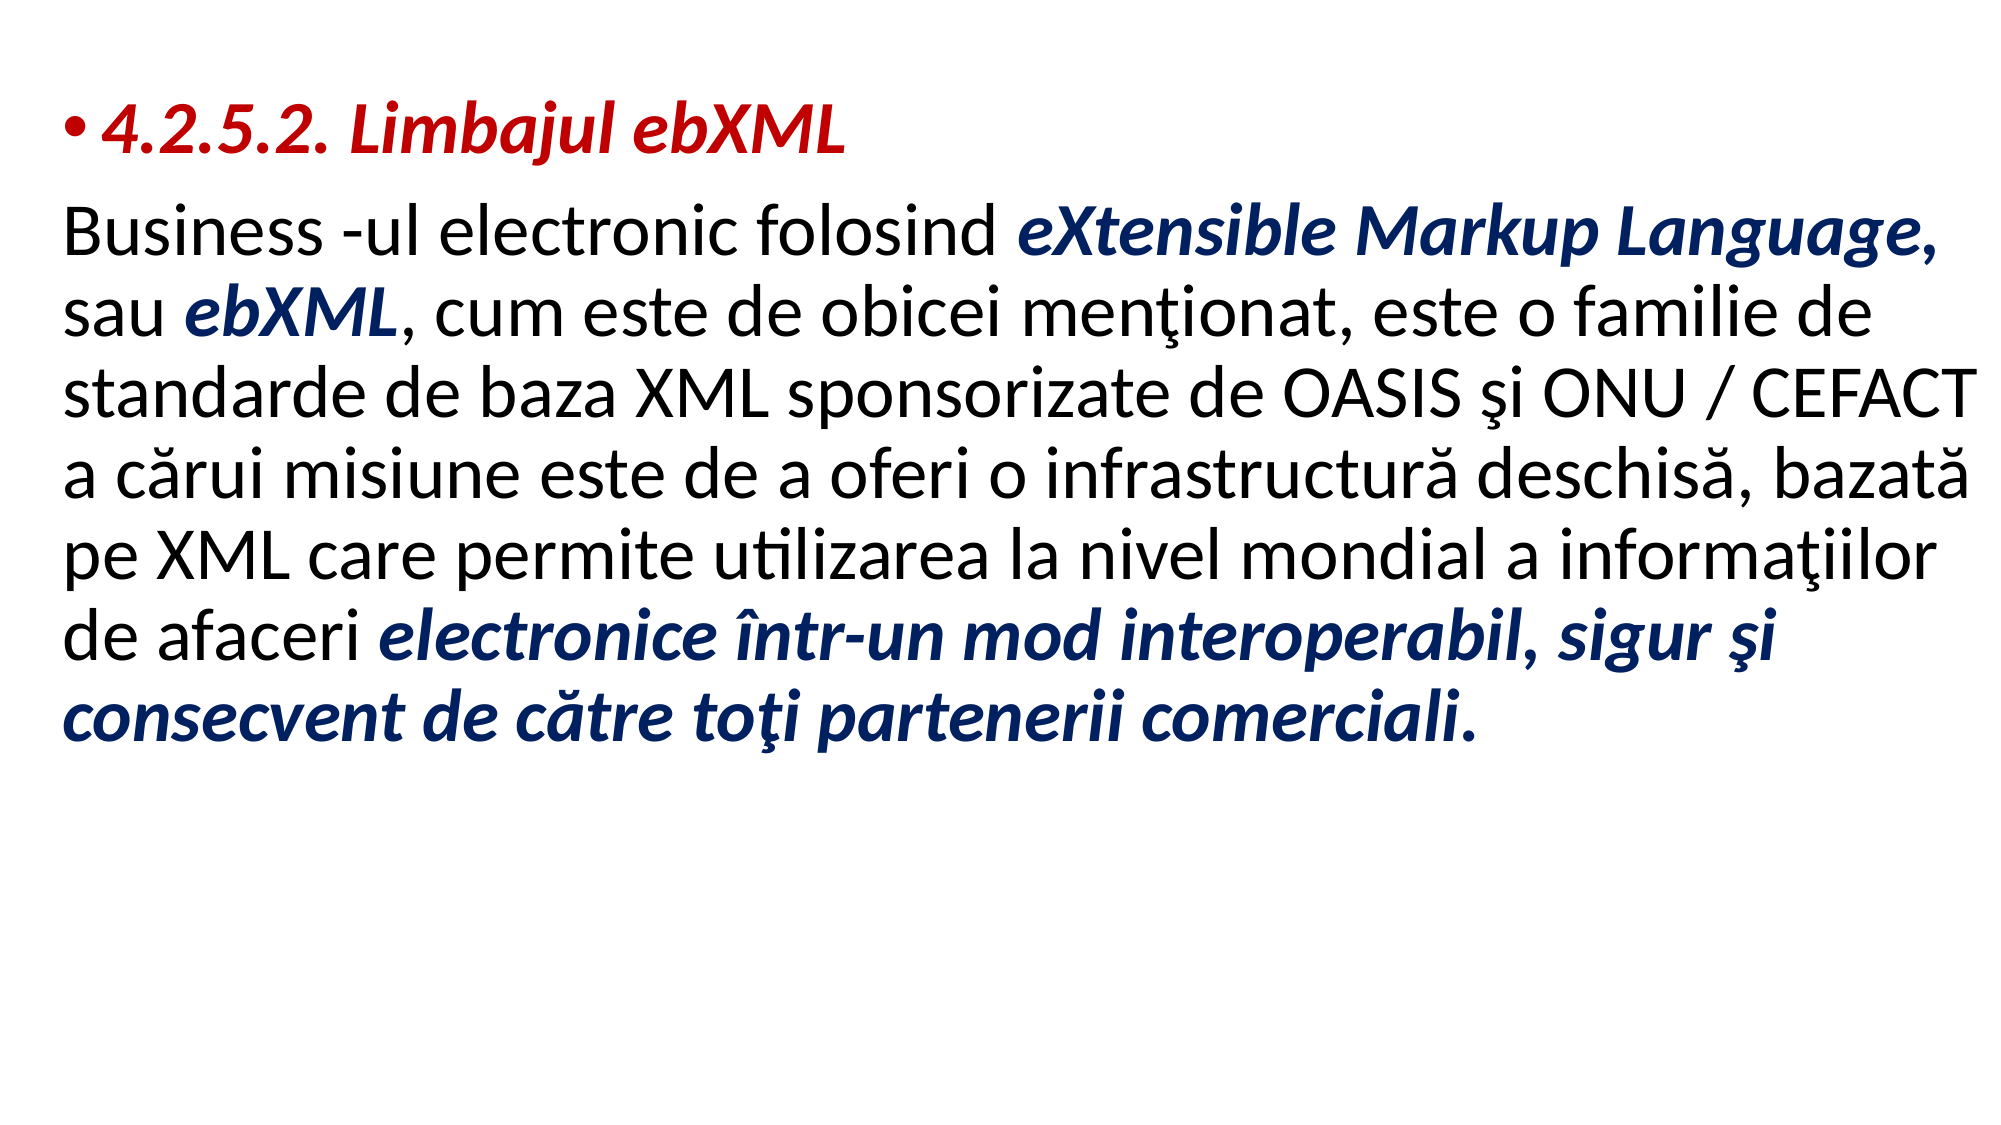

4.2.5.2. Limbajul ebXML
Business -ul electronic folosind eXtensible Markup Language, sau ebXML, cum este de obicei menţionat, este o familie de standarde de baza XML sponsorizate de OASIS şi ONU / CEFACT a cărui misiune este de a oferi o infrastructură deschisă, bazată pe XML care permite utilizarea la nivel mondial a informaţiilor de afaceri electronice într-un mod interoperabil, sigur şi consecvent de către toţi partenerii comerciali.